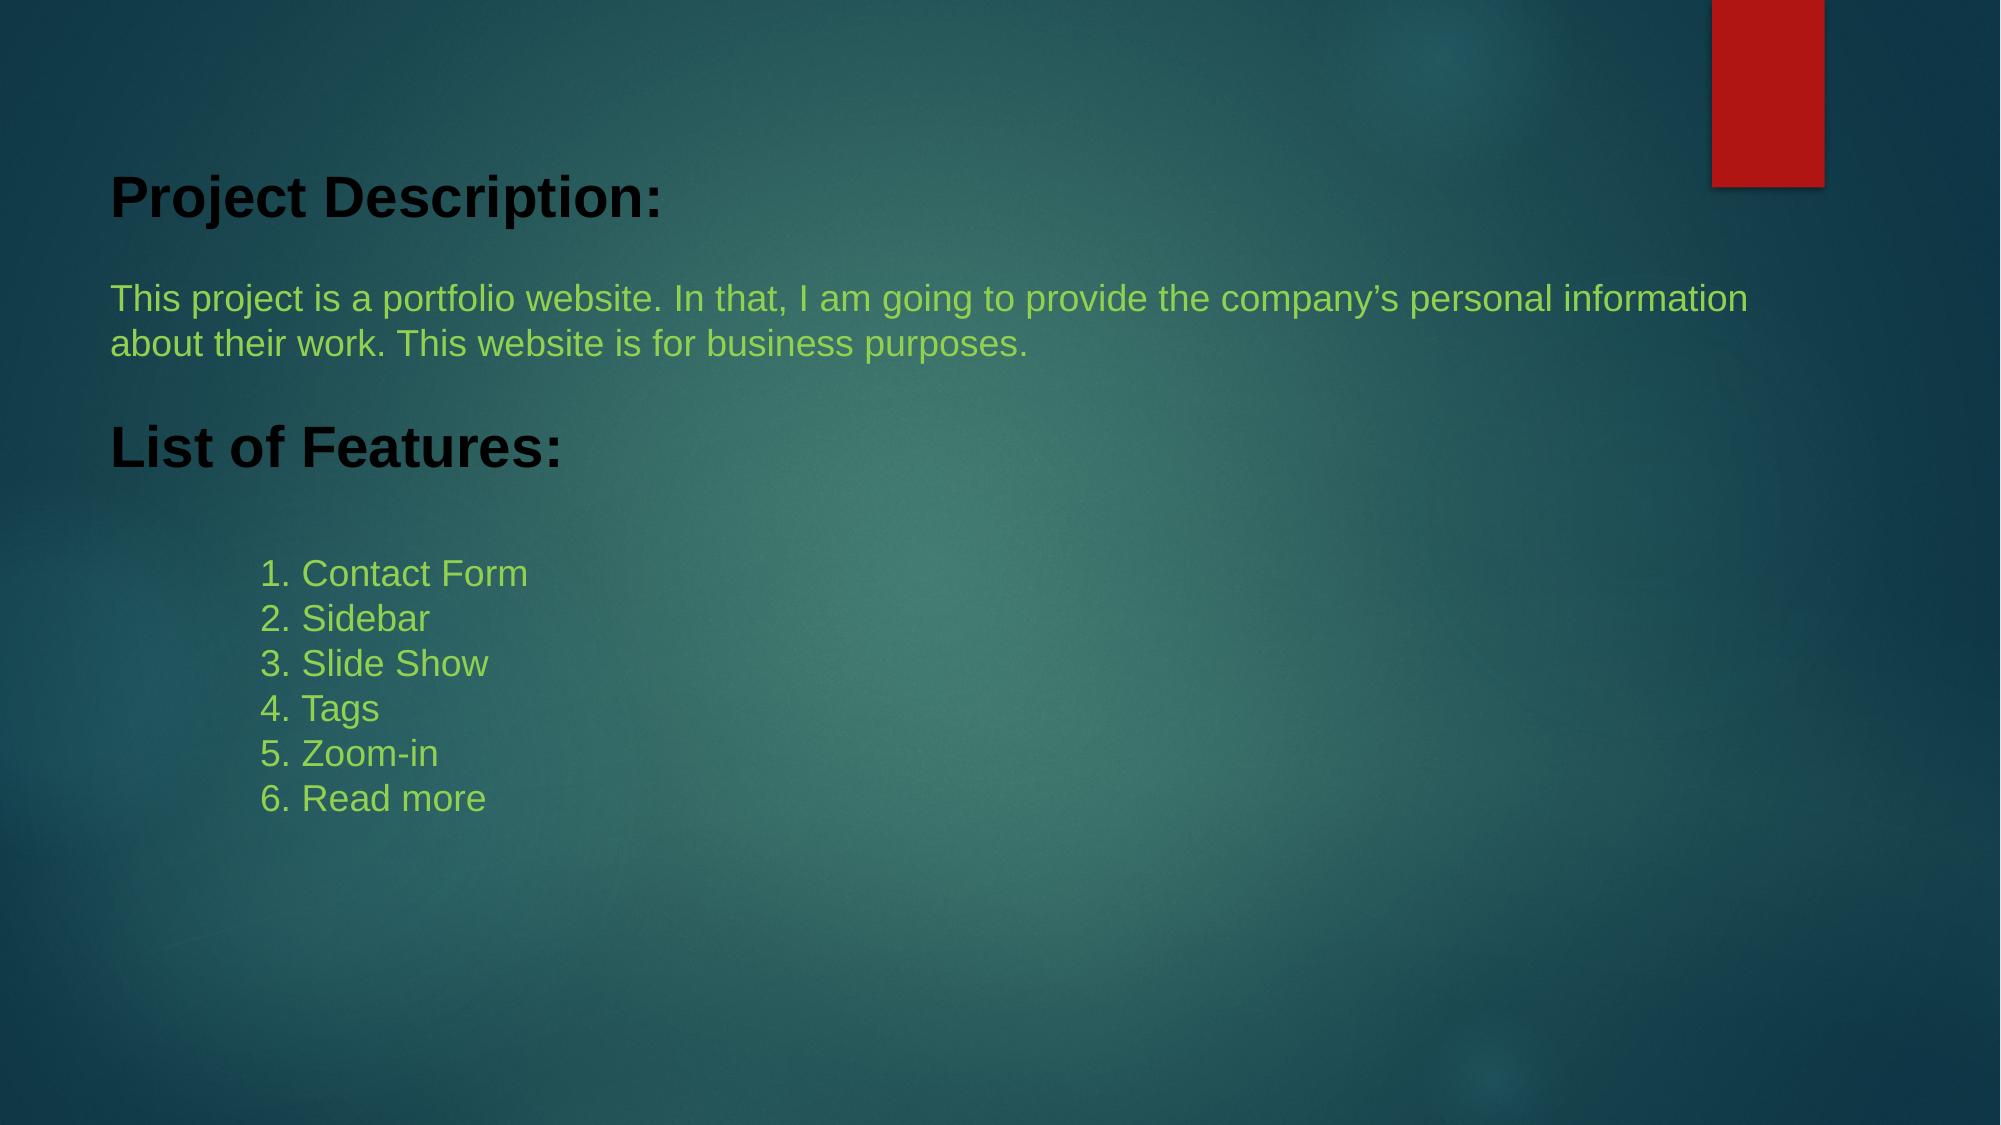

Project Description:

This project is a portfolio website. In that, I am going to provide the company’s personal information about their work. This website is for business purposes.

List of Features:

	1. Contact Form
	2. Sidebar
	3. Slide Show
	4. Tags
	5. Zoom-in
	6. Read more